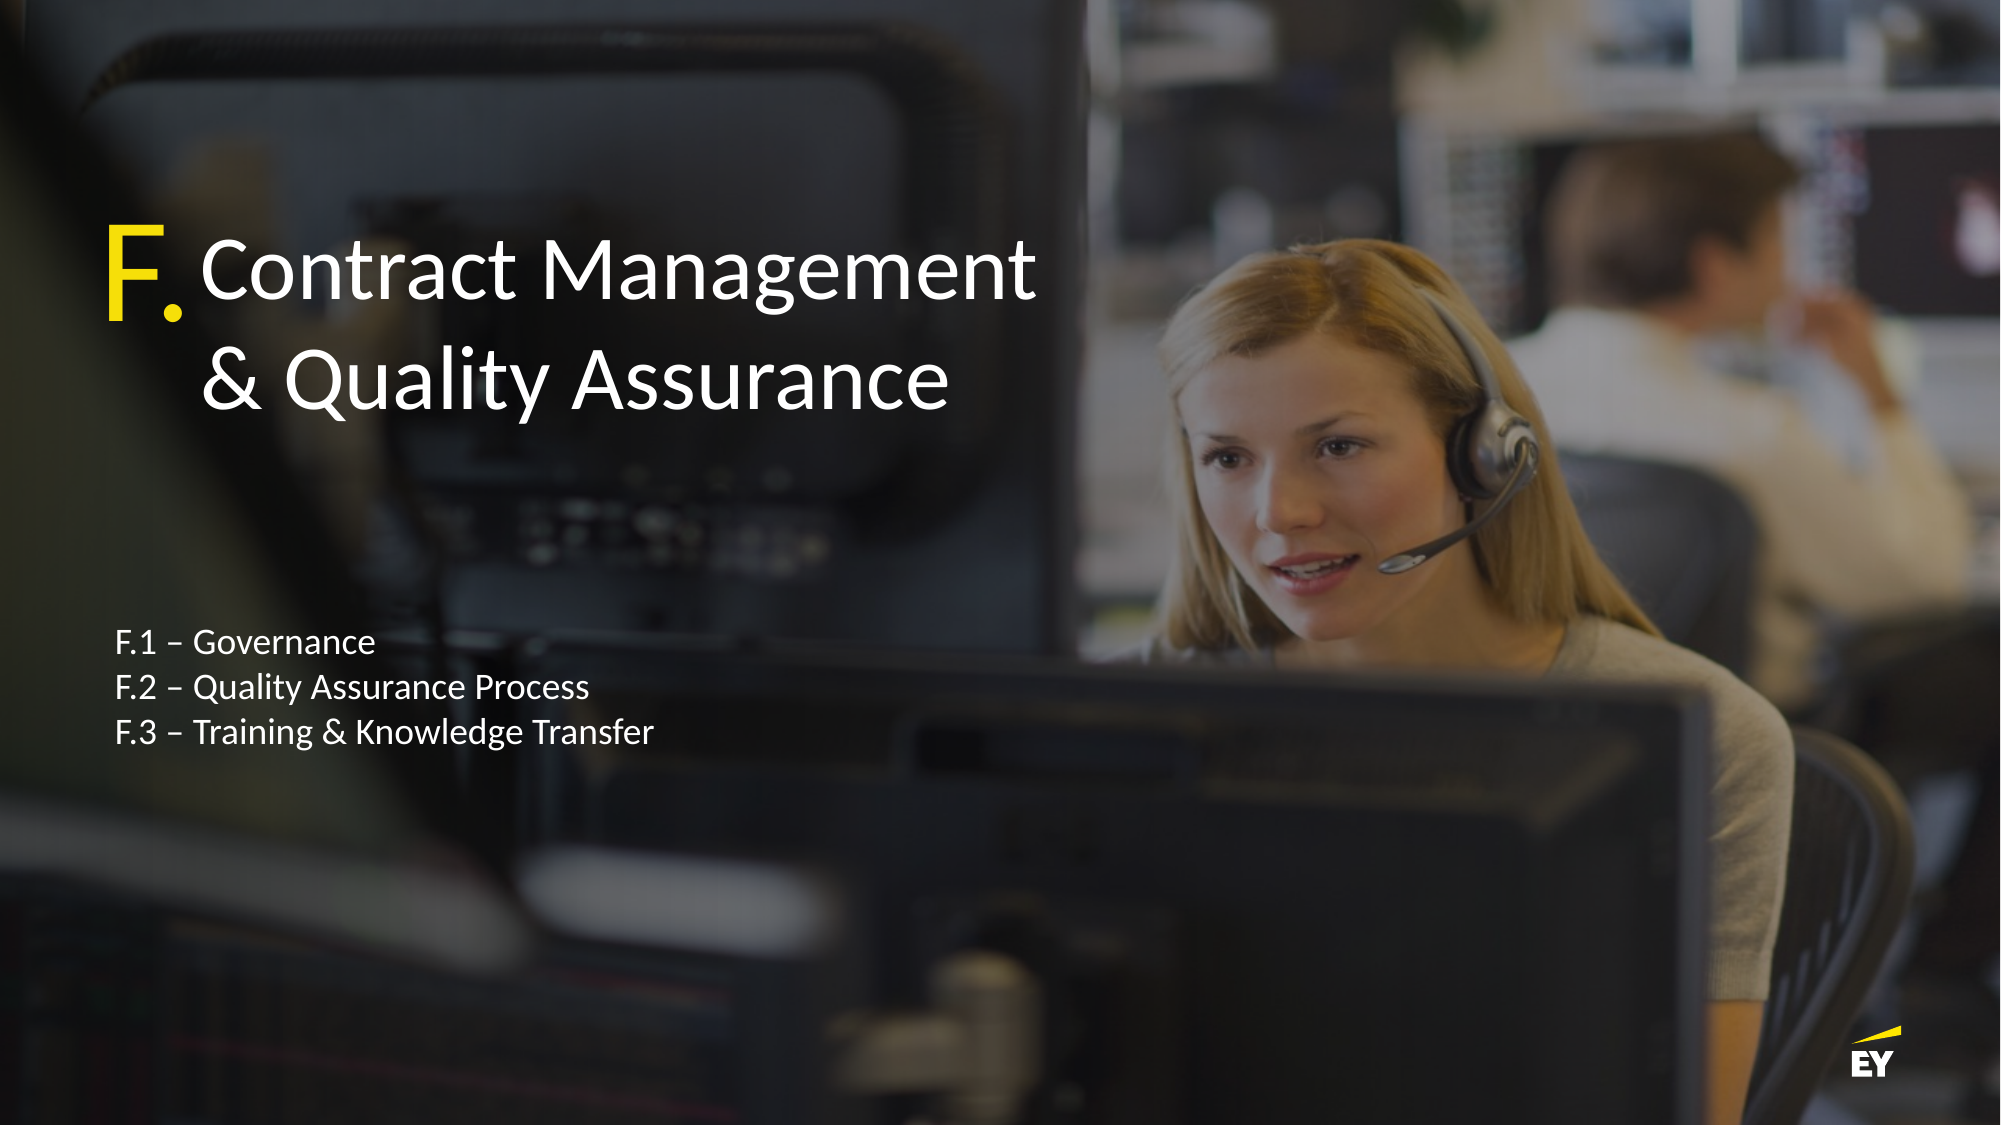

F.
Contract Management & Quality Assurance
F.1 – Governance
F.2 – Quality Assurance Process
F.3 – Training & Knowledge Transfer